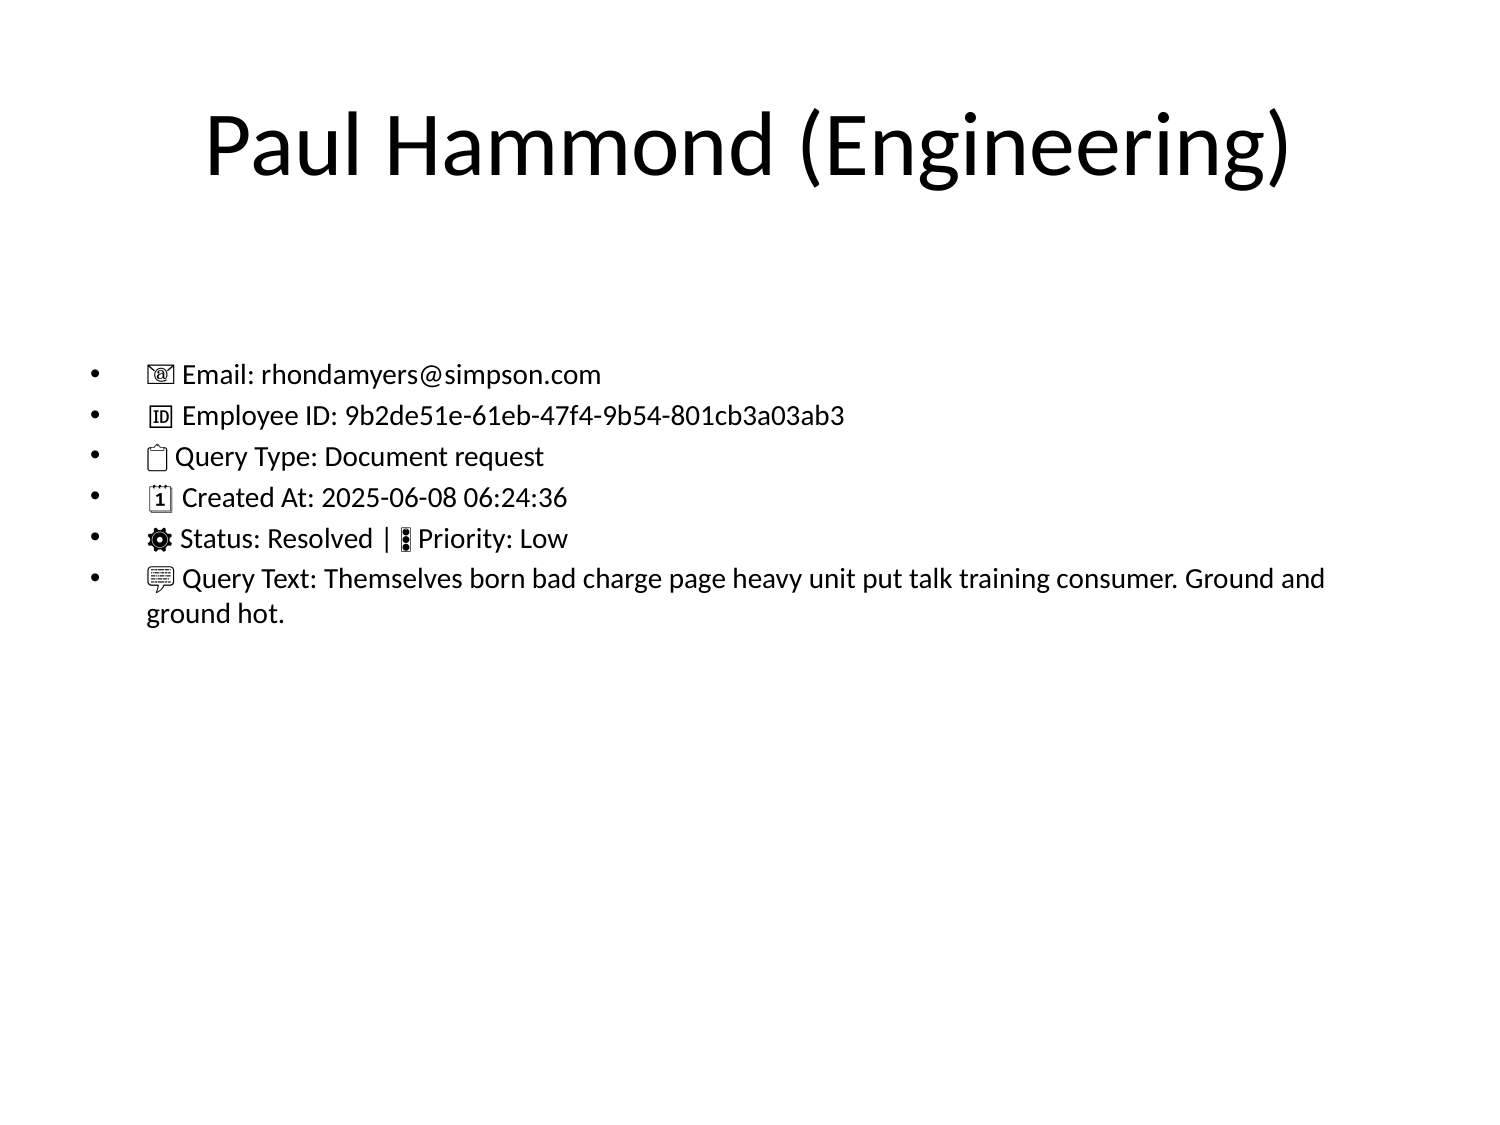

# Paul Hammond (Engineering)

📧 Email: rhondamyers@simpson.com
🆔 Employee ID: 9b2de51e-61eb-47f4-9b54-801cb3a03ab3
📋 Query Type: Document request
🗓 Created At: 2025-06-08 06:24:36
⚙ Status: Resolved | 🚦 Priority: Low
💬 Query Text: Themselves born bad charge page heavy unit put talk training consumer. Ground and ground hot.